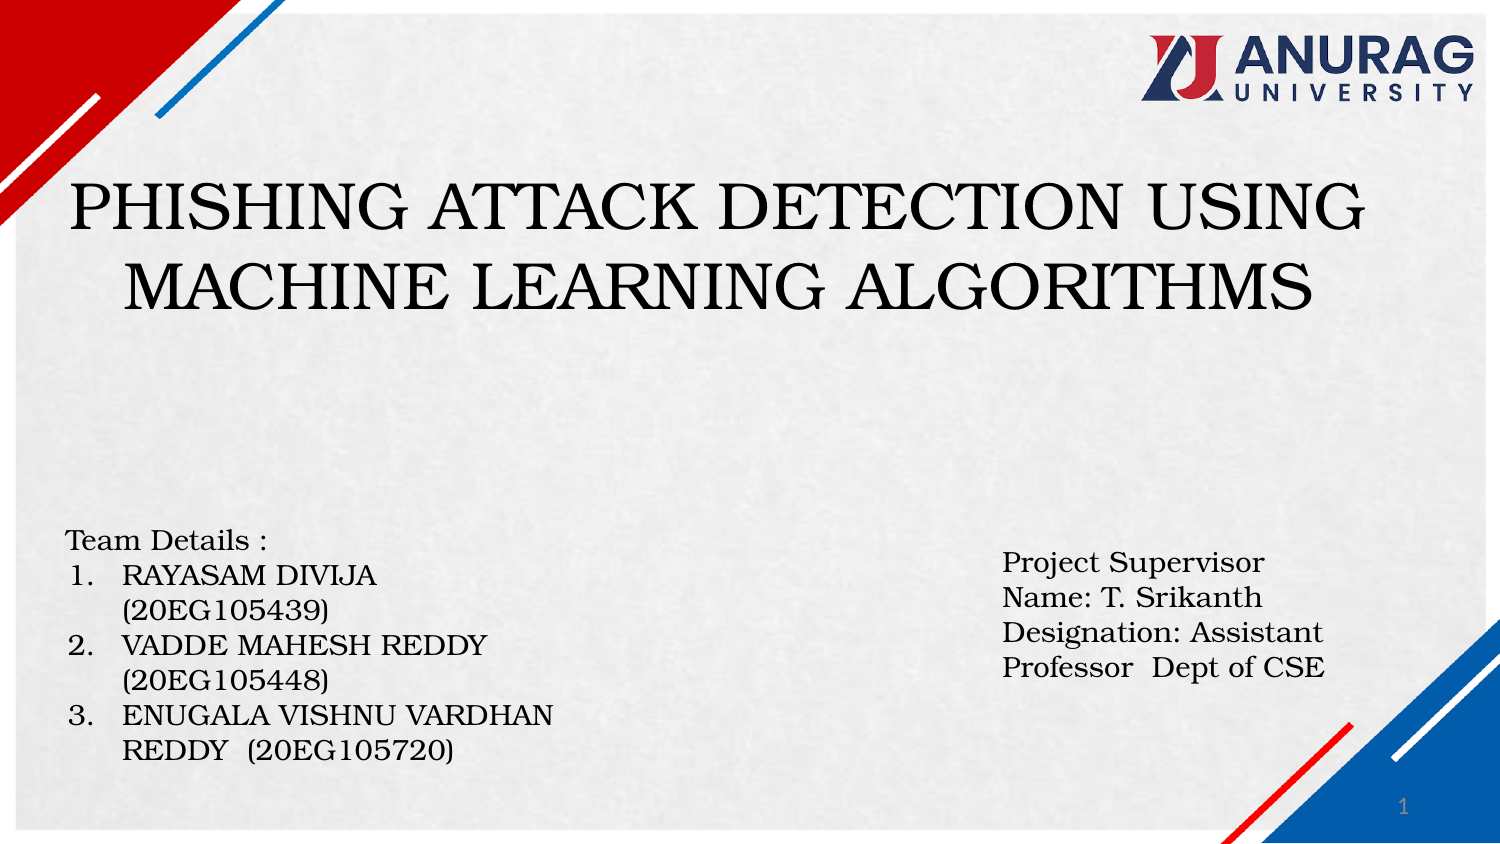

# PHISHING ATTACK DETECTION USING MACHINE LEARNING ALGORITHMS

Team Details :
RAYASAM DIVIJA  (20EG105439)
VADDE MAHESH REDDY  (20EG105448)
ENUGALA VISHNU VARDHAN REDDY  (20EG105720)

Project Supervisor
Name: T. Srikanth
Designation: Assistant Professor  Dept of CSE

1